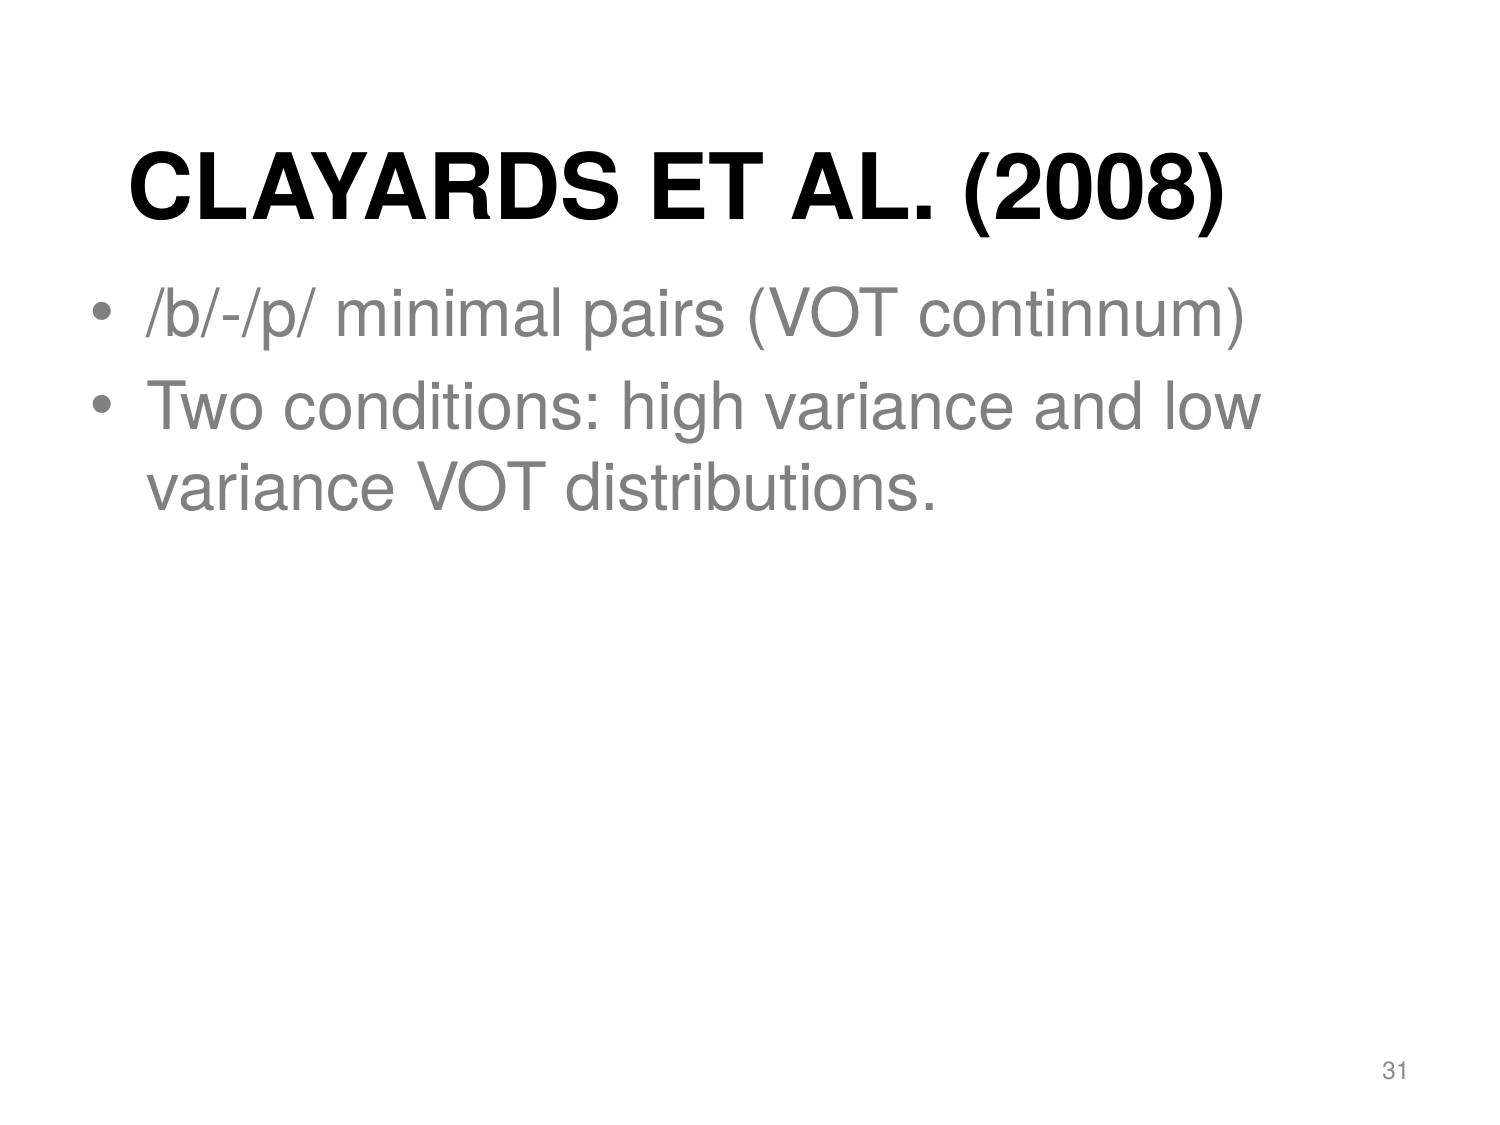

# CLAYARDS ET AL. (2008)
/b/-/p/ minimal pairs (VOT continnum)
Two conditions: high variance and low variance VOT distributions.

31